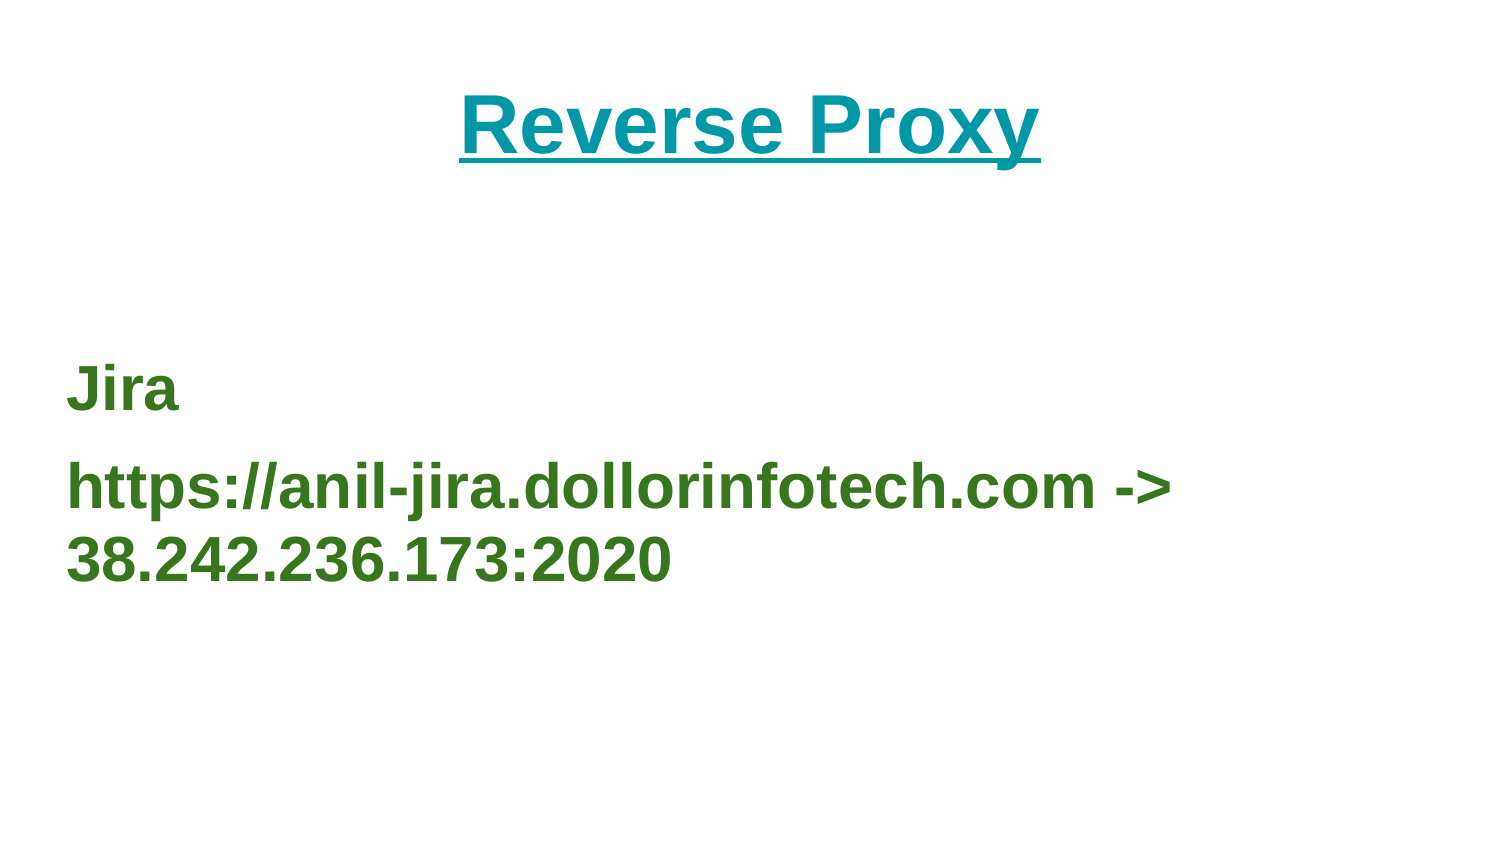

# Reverse Proxy
Jira
https://anil-jira.dollorinfotech.com -> 38.242.236.173:2020